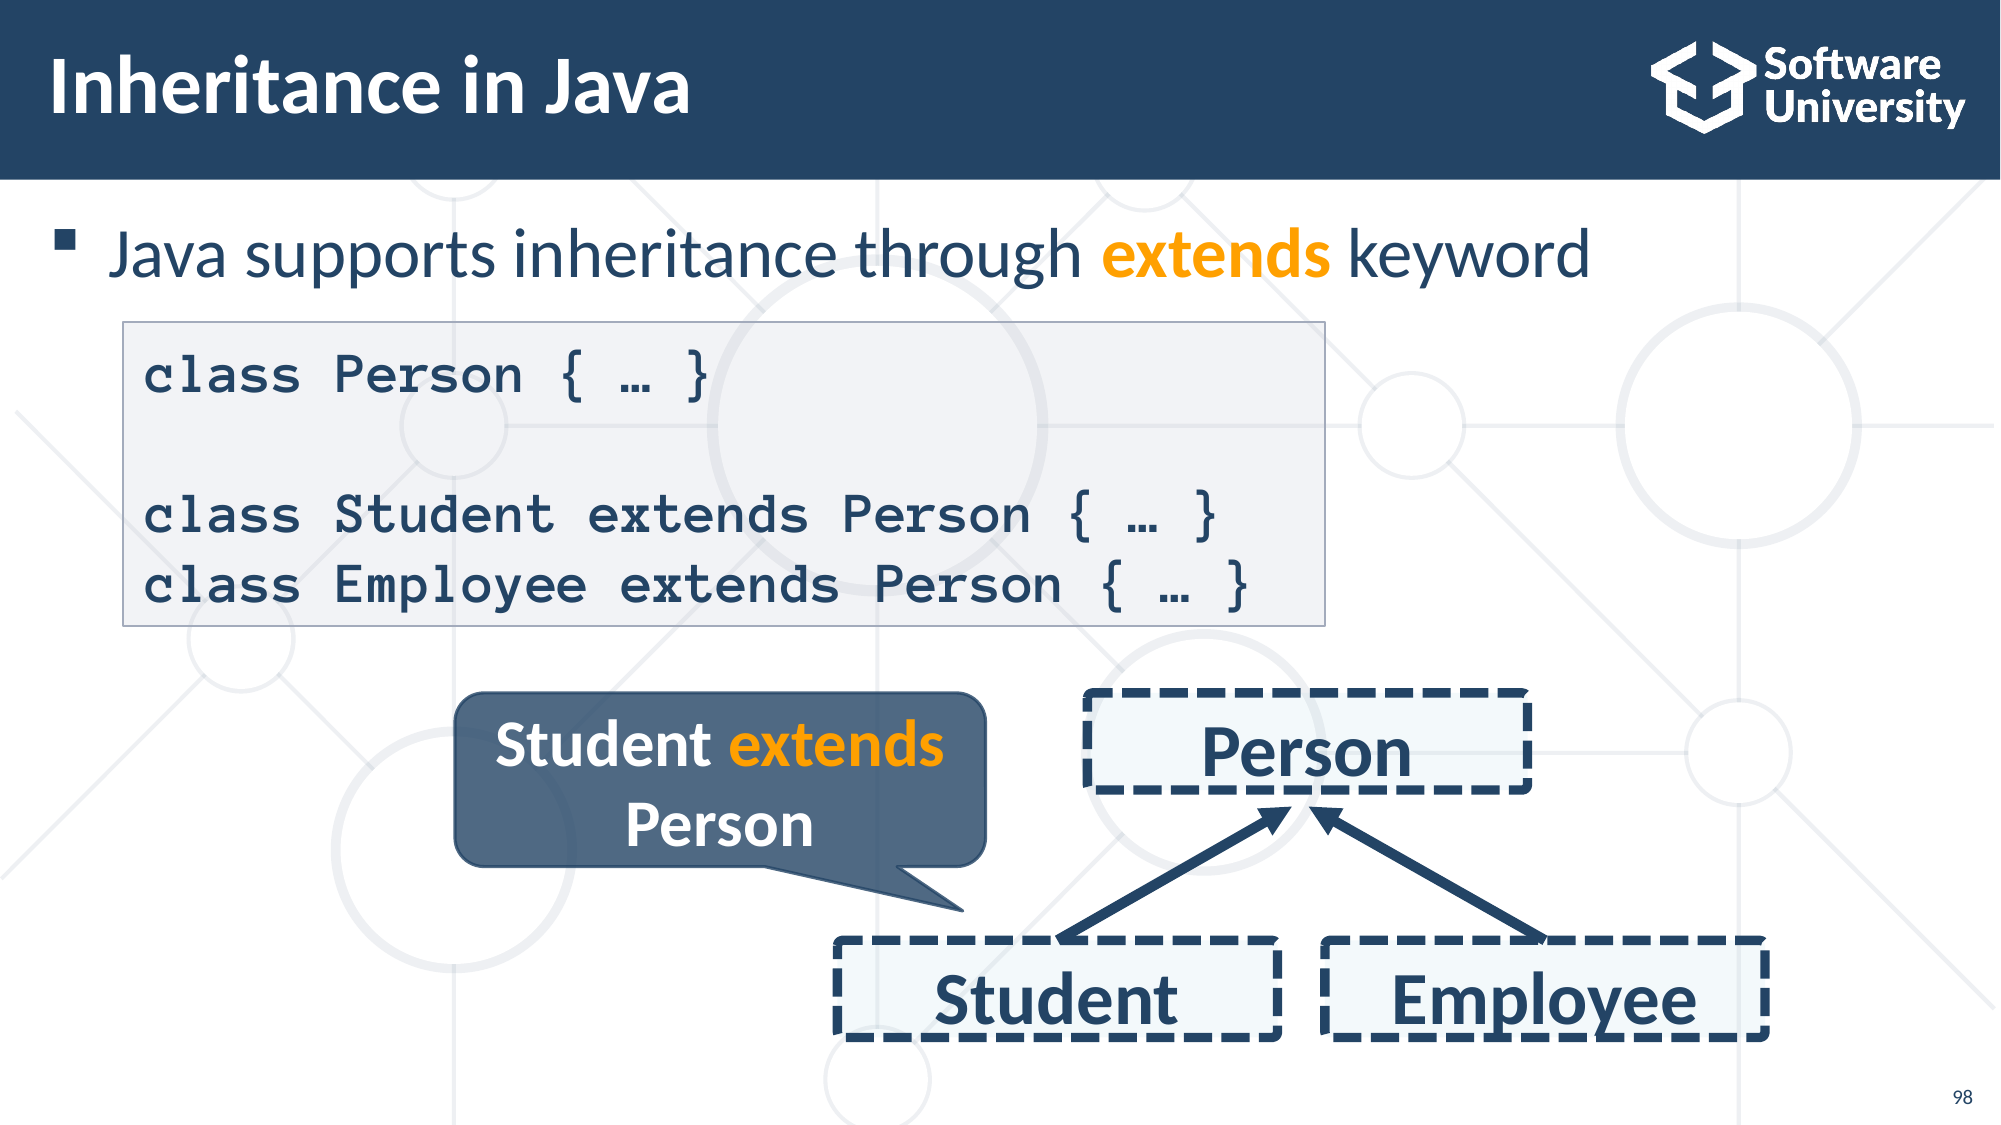

# Inheritance in Java
Java supports inheritance through extends keyword
class Person { … }

class Student extends Person { … }
class Employee extends Person { … }
Student extends Person
Person
Student
Employee
98